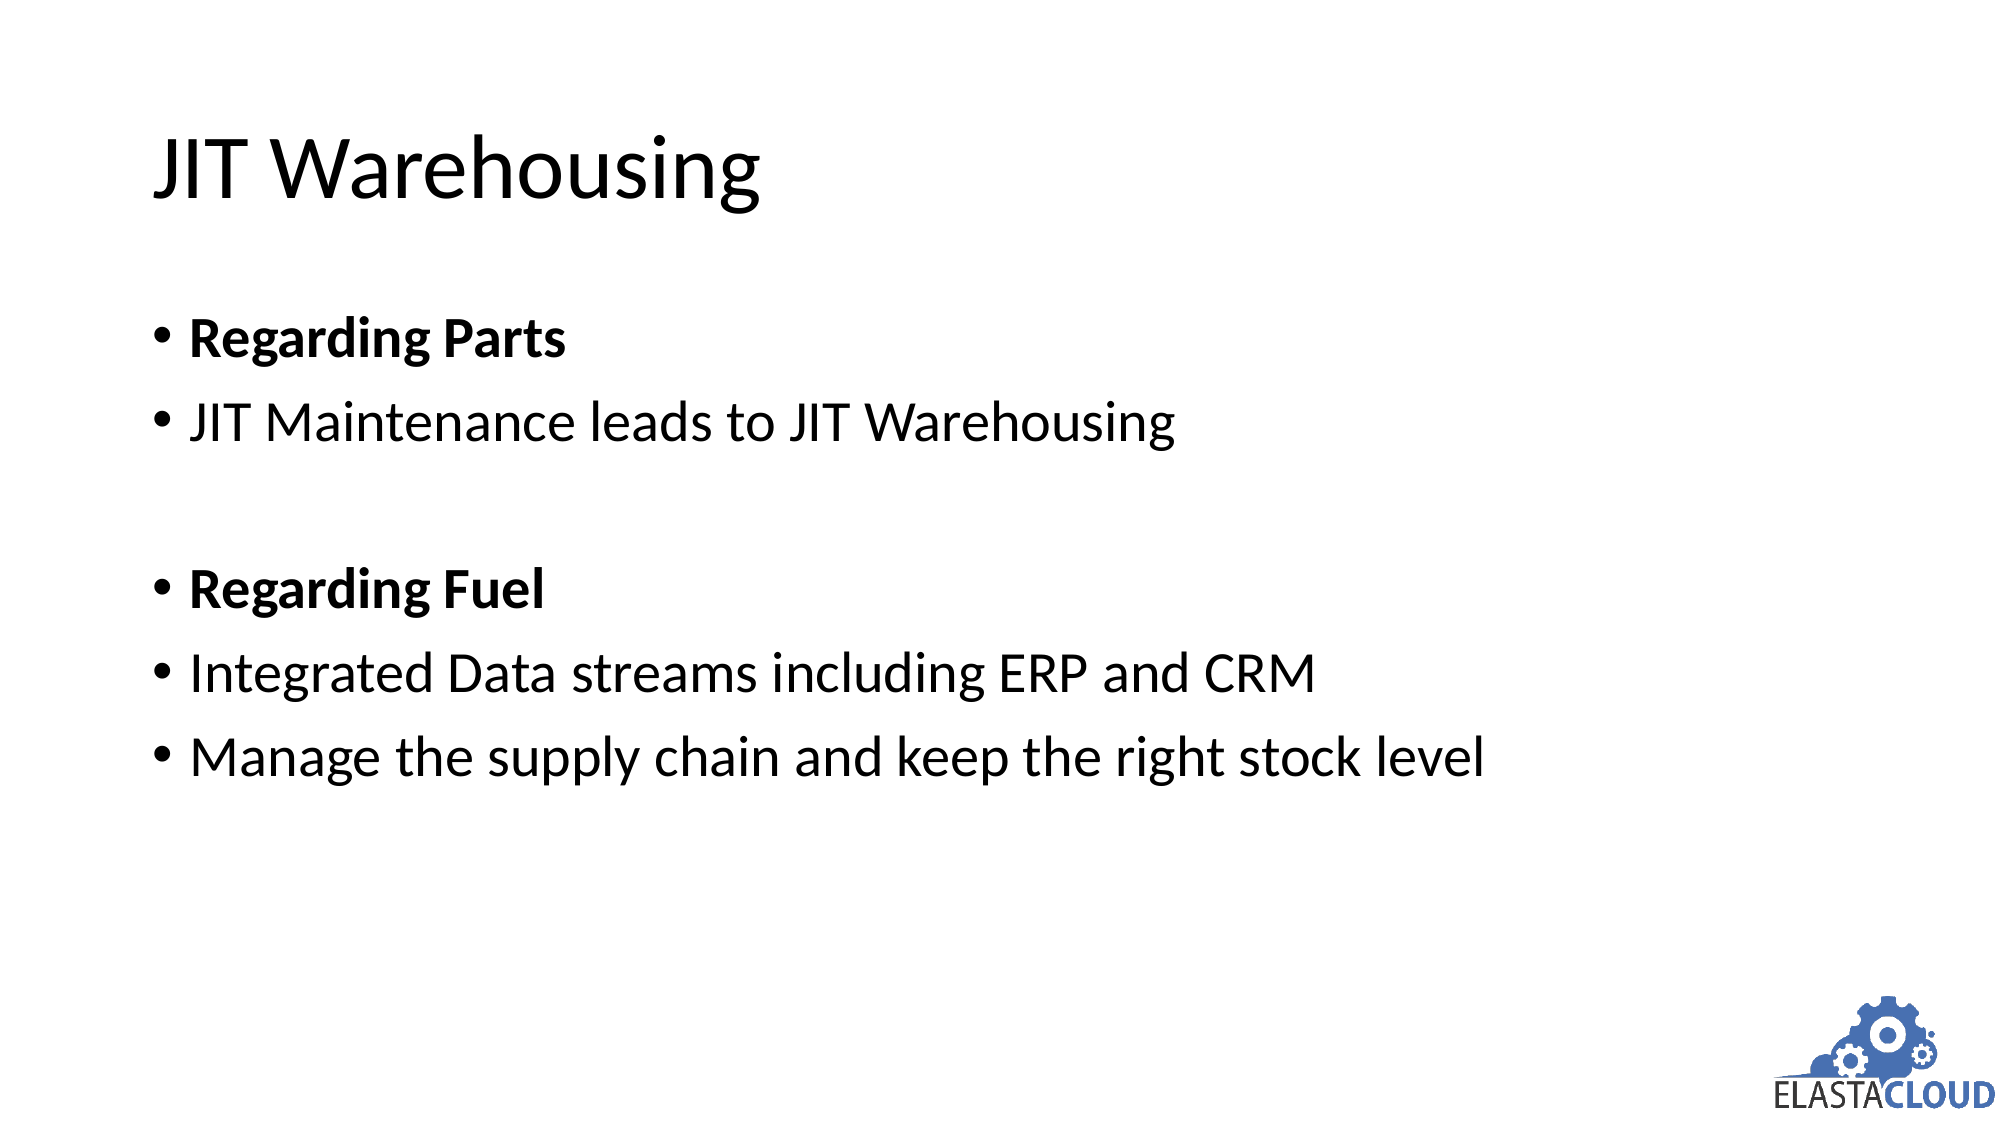

# JIT Warehousing
Regarding Parts
JIT Maintenance leads to JIT Warehousing

Regarding Fuel
Integrated Data streams including ERP and CRM
Manage the supply chain and keep the right stock level